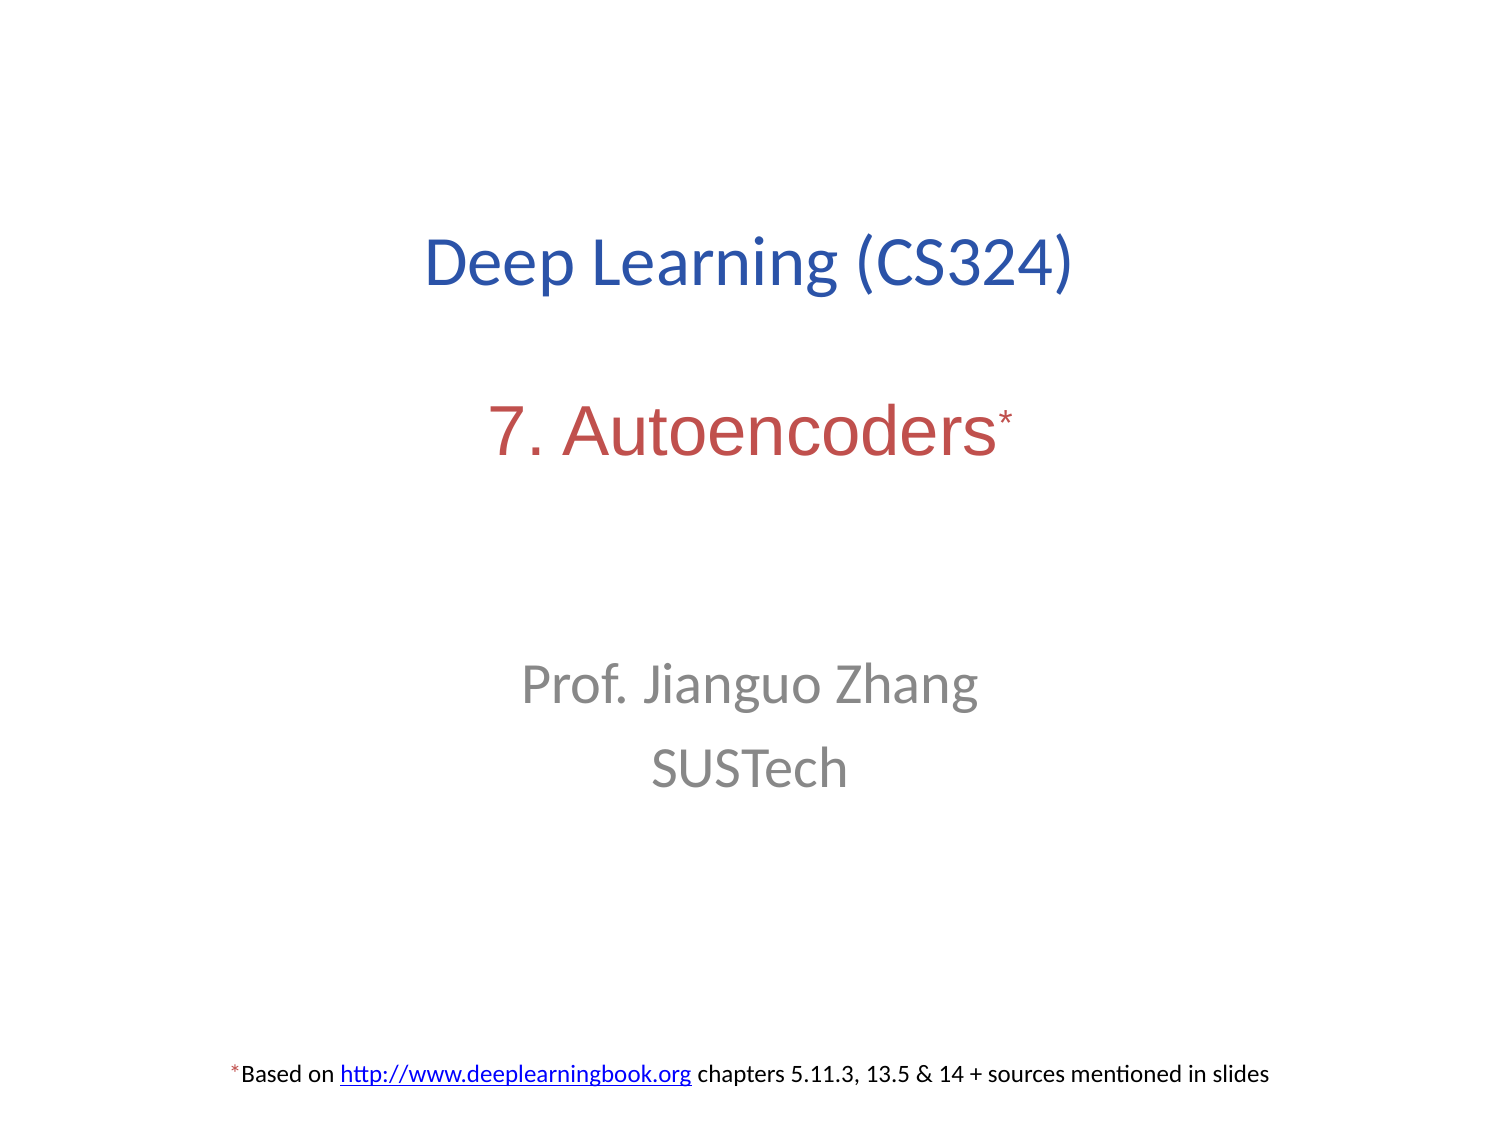

# Deep Learning (CS324)

7. Autoencoders*
Prof. Jianguo Zhang
SUSTech
*Based on http://www.deeplearningbook.org chapters 5.11.3, 13.5 & 14 + sources mentioned in slides
1